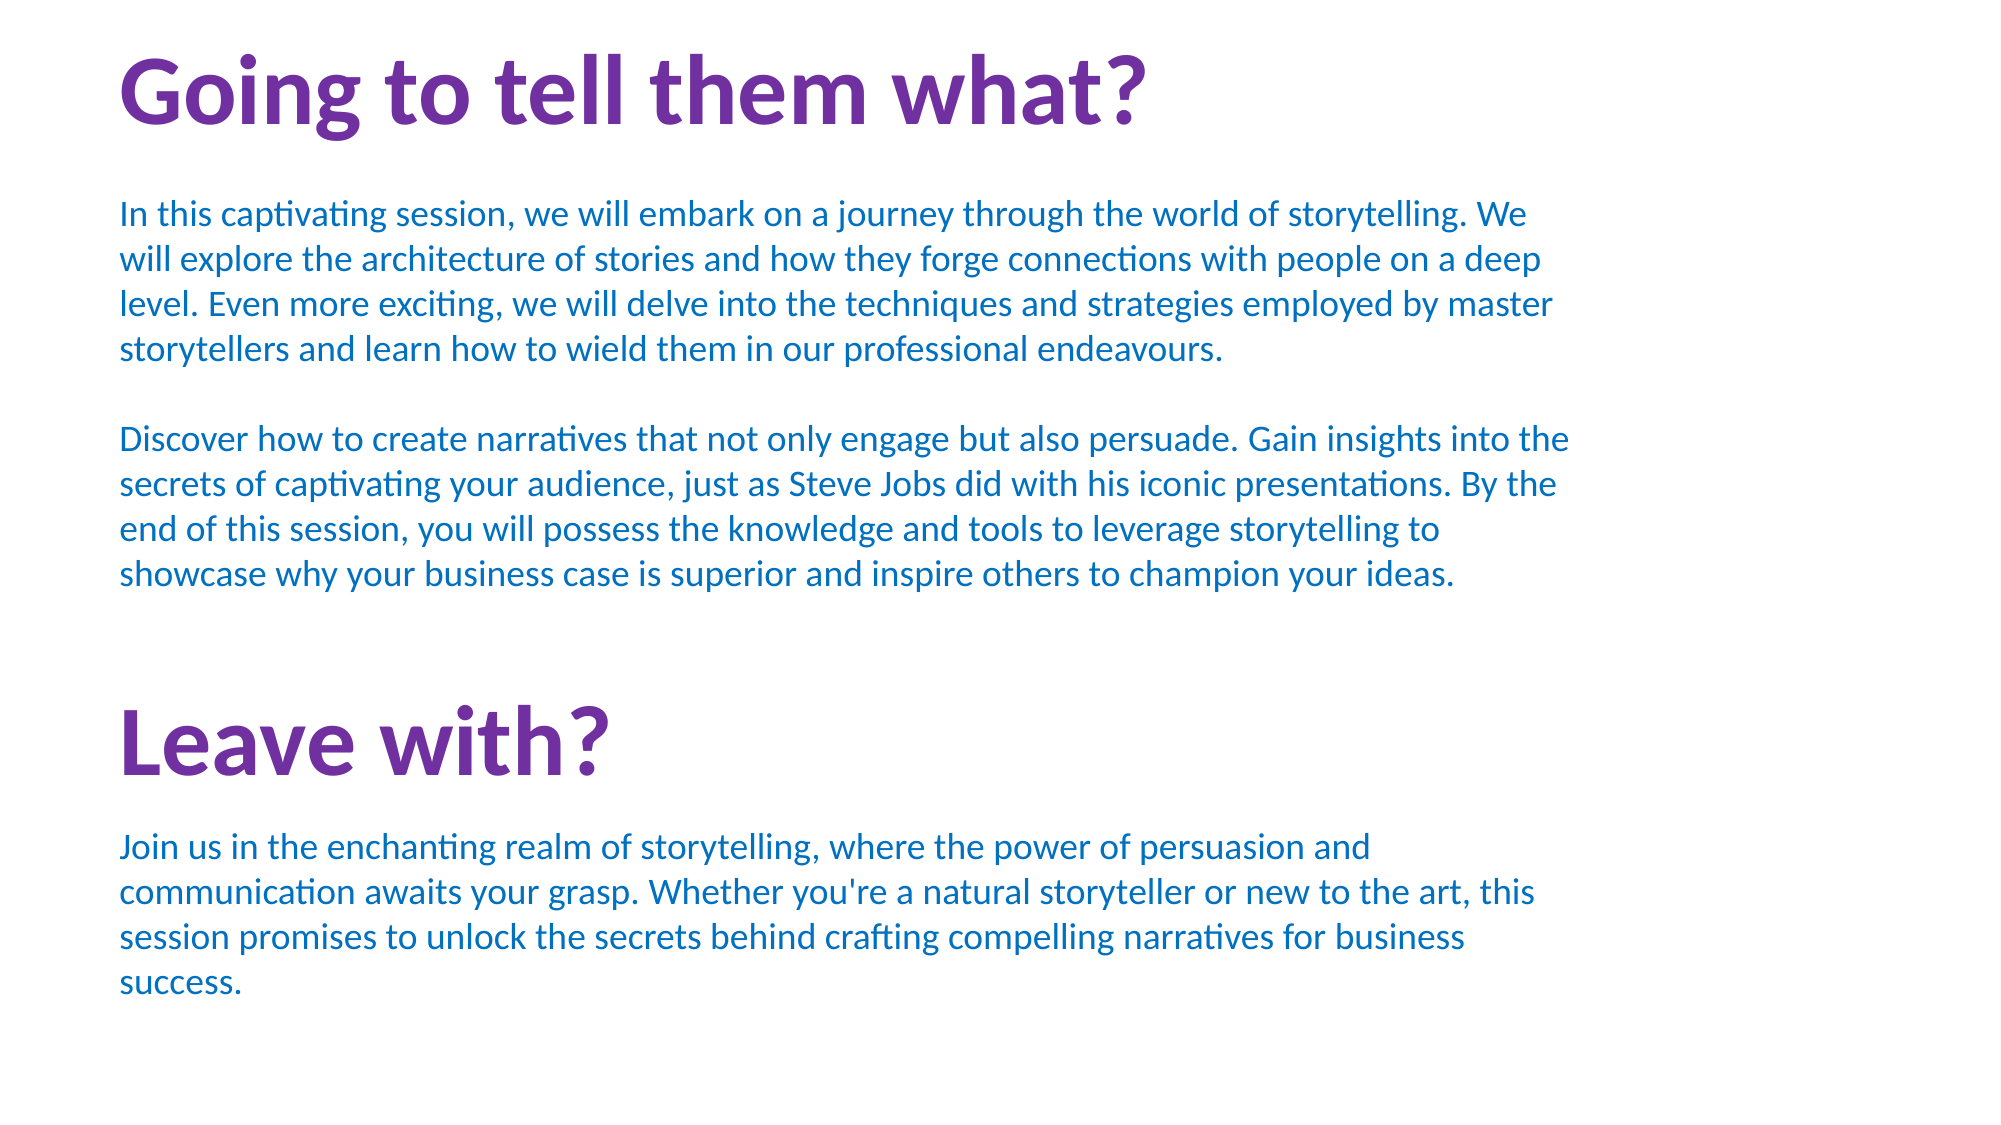

Going to tell them what?
In this captivating session, we will embark on a journey through the world of storytelling. We will explore the architecture of stories and how they forge connections with people on a deep level. Even more exciting, we will delve into the techniques and strategies employed by master storytellers and learn how to wield them in our professional endeavours.
Discover how to create narratives that not only engage but also persuade. Gain insights into the secrets of captivating your audience, just as Steve Jobs did with his iconic presentations. By the end of this session, you will possess the knowledge and tools to leverage storytelling to showcase why your business case is superior and inspire others to champion your ideas.
Leave with?
Join us in the enchanting realm of storytelling, where the power of persuasion and communication awaits your grasp. Whether you're a natural storyteller or new to the art, this session promises to unlock the secrets behind crafting compelling narratives for business success.